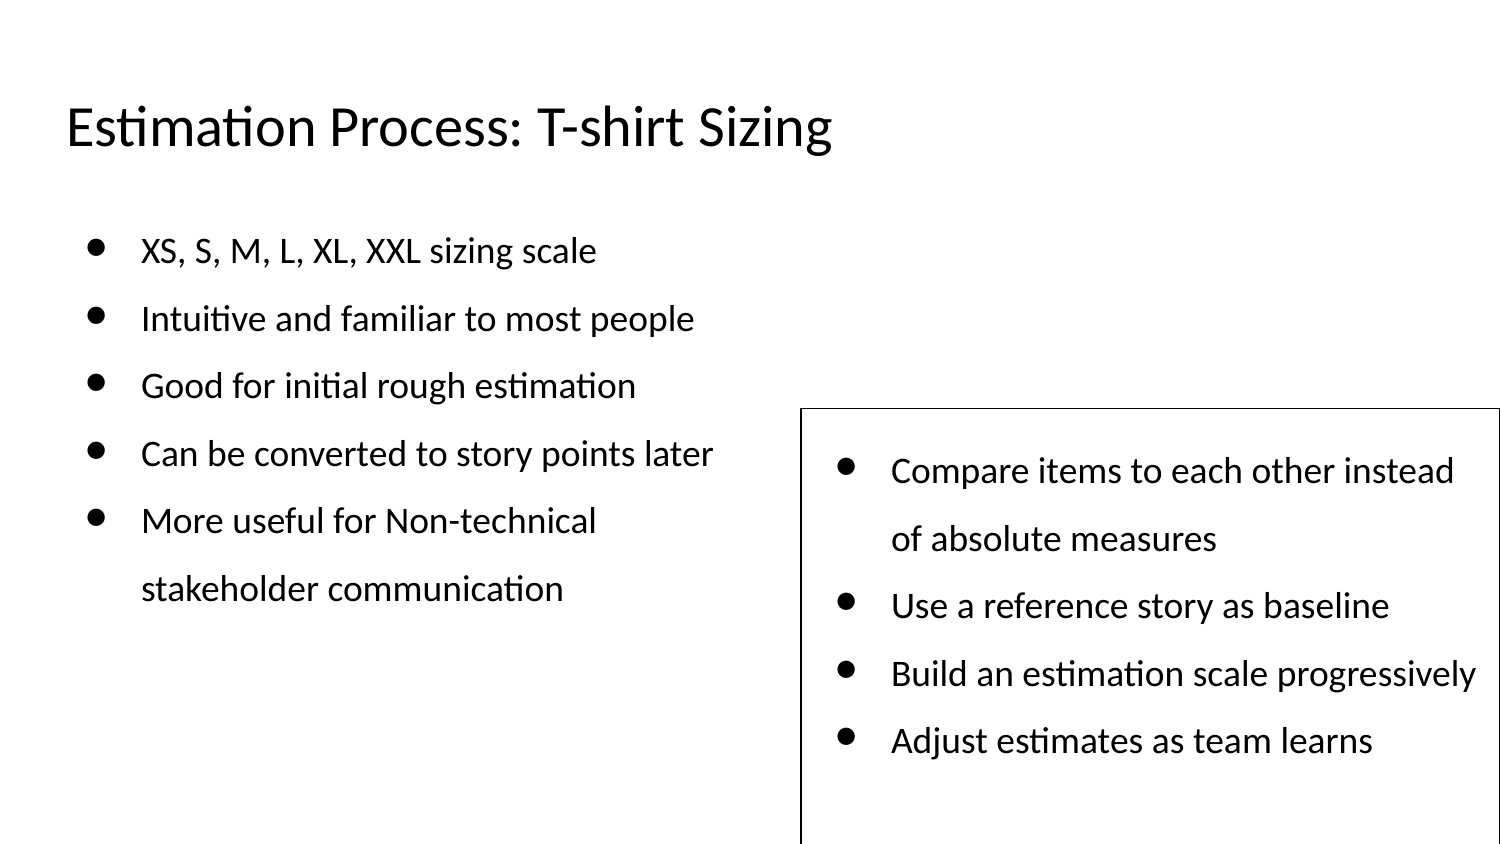

# Estimation Process: T-shirt Sizing
XS, S, M, L, XL, XXL sizing scale
Intuitive and familiar to most people
Good for initial rough estimation
Can be converted to story points later
More useful for Non-technical stakeholder communication
Compare items to each other instead of absolute measures
Use a reference story as baseline
Build an estimation scale progressively
Adjust estimates as team learns